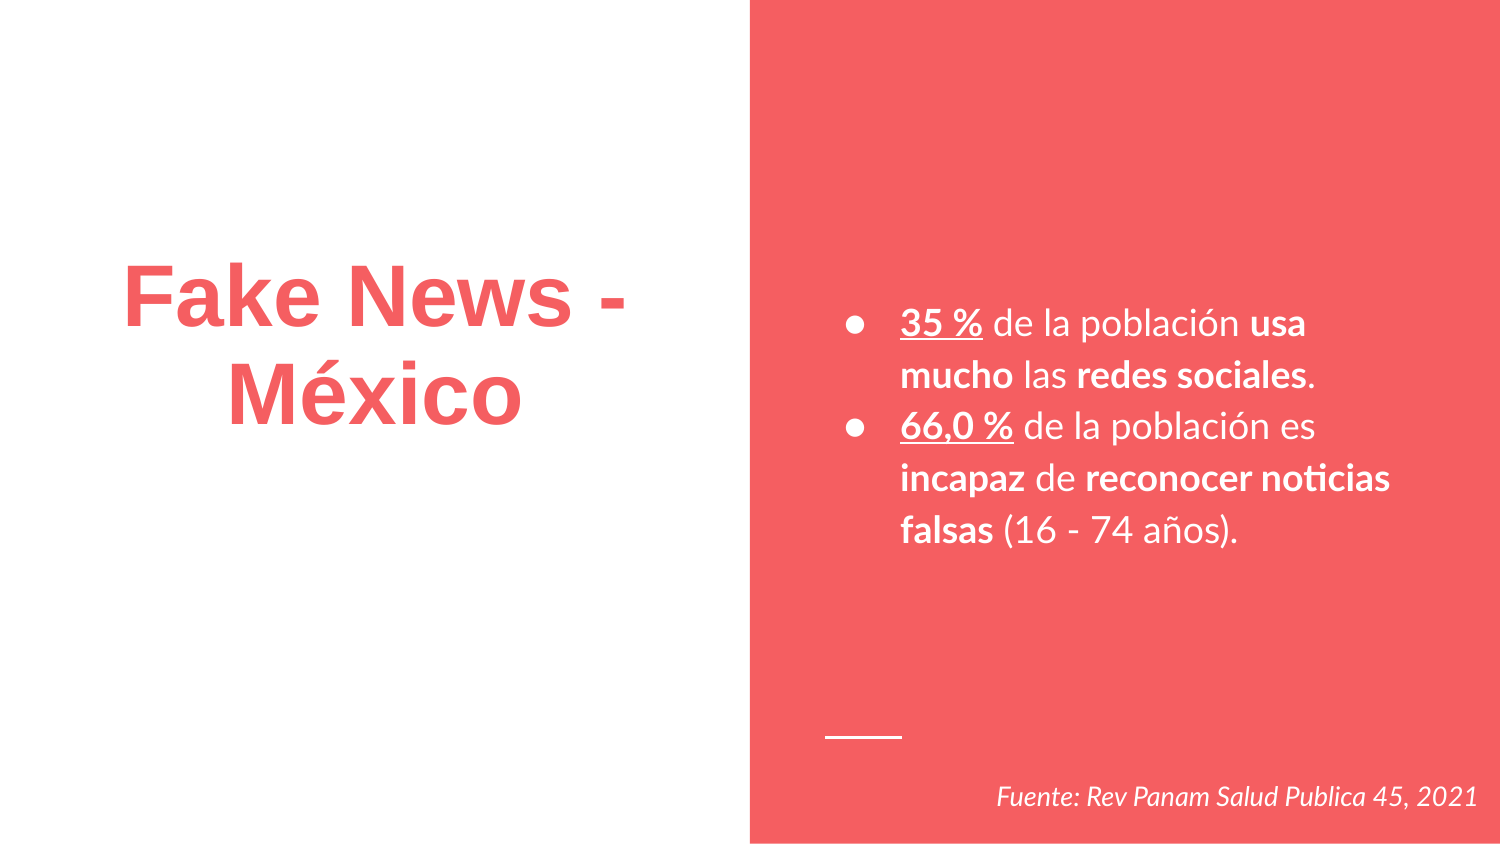

35 % de la población usa mucho las redes sociales.
66,0 % de la población es incapaz de reconocer noticias falsas (16 - 74 años).
# Fake News - México

Fuente: Rev Panam Salud Publica 45, 2021